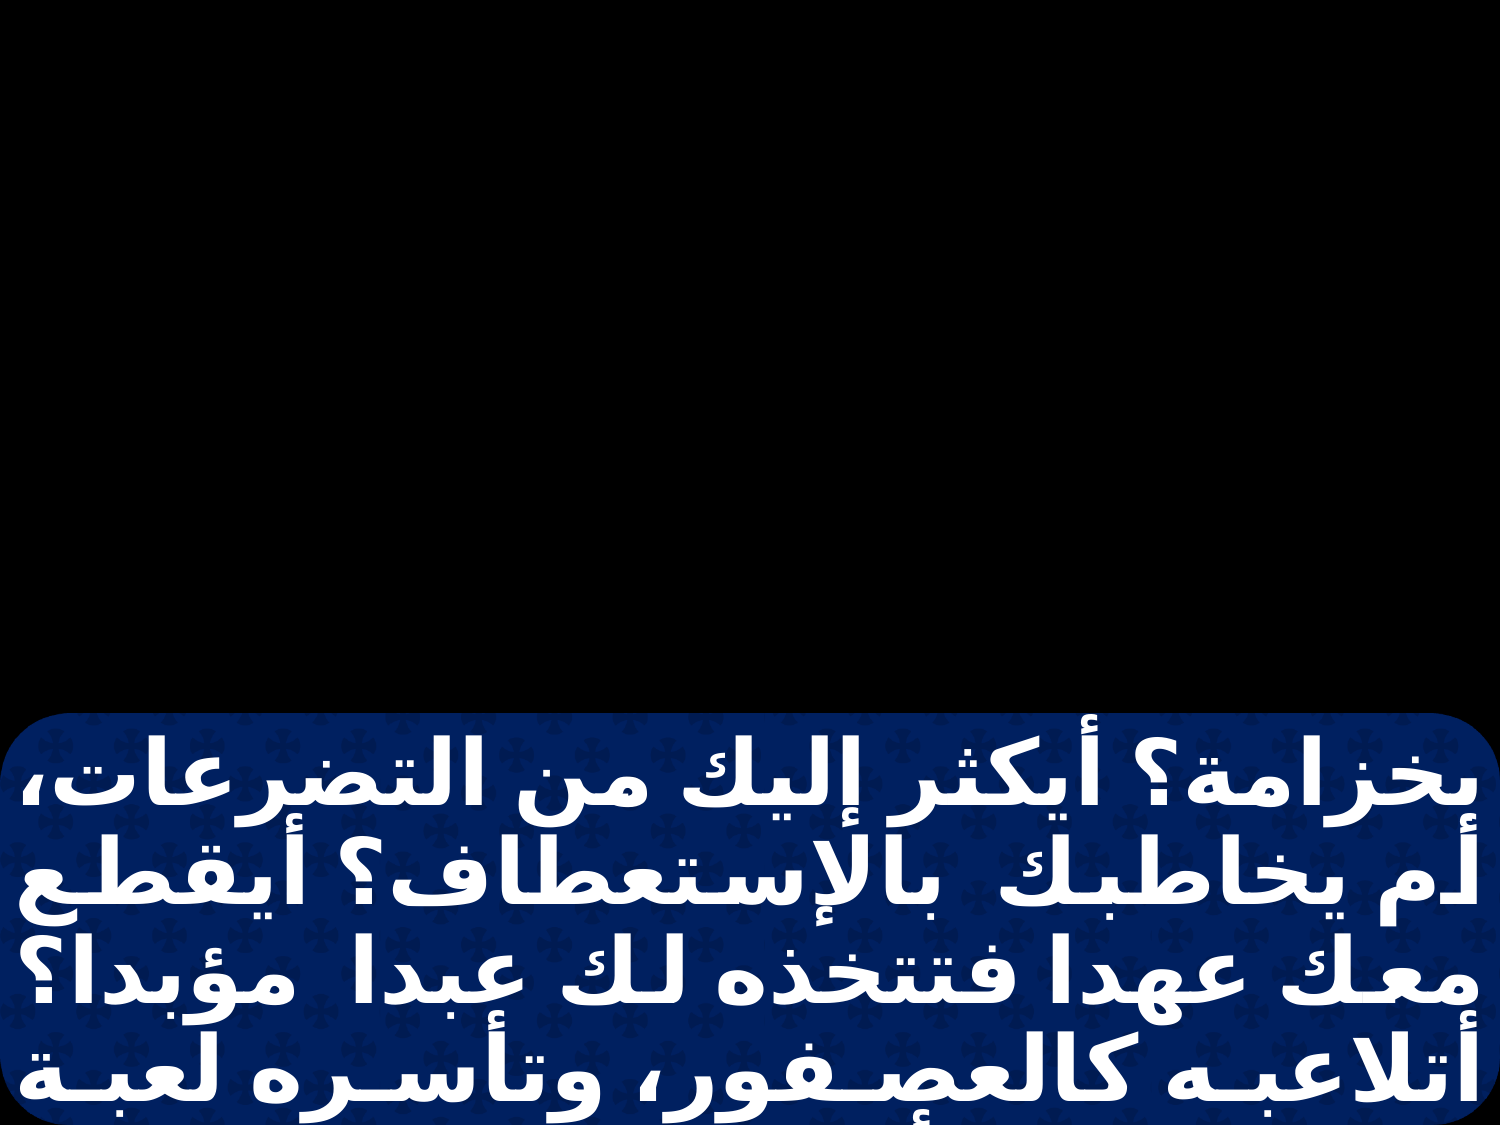

بخزامة؟ أيكثر إليك من التضرعات، أم يخاطبك  بالإستعطاف؟ أيقطع معك عهدا فتتخذه لك عبدا  مؤبدا؟ أتلاعبه كالعصفور، وتأسره لعبة لجواريك؟  أيحفر له جماعة الصيادين حفرة، ويوزعونه على